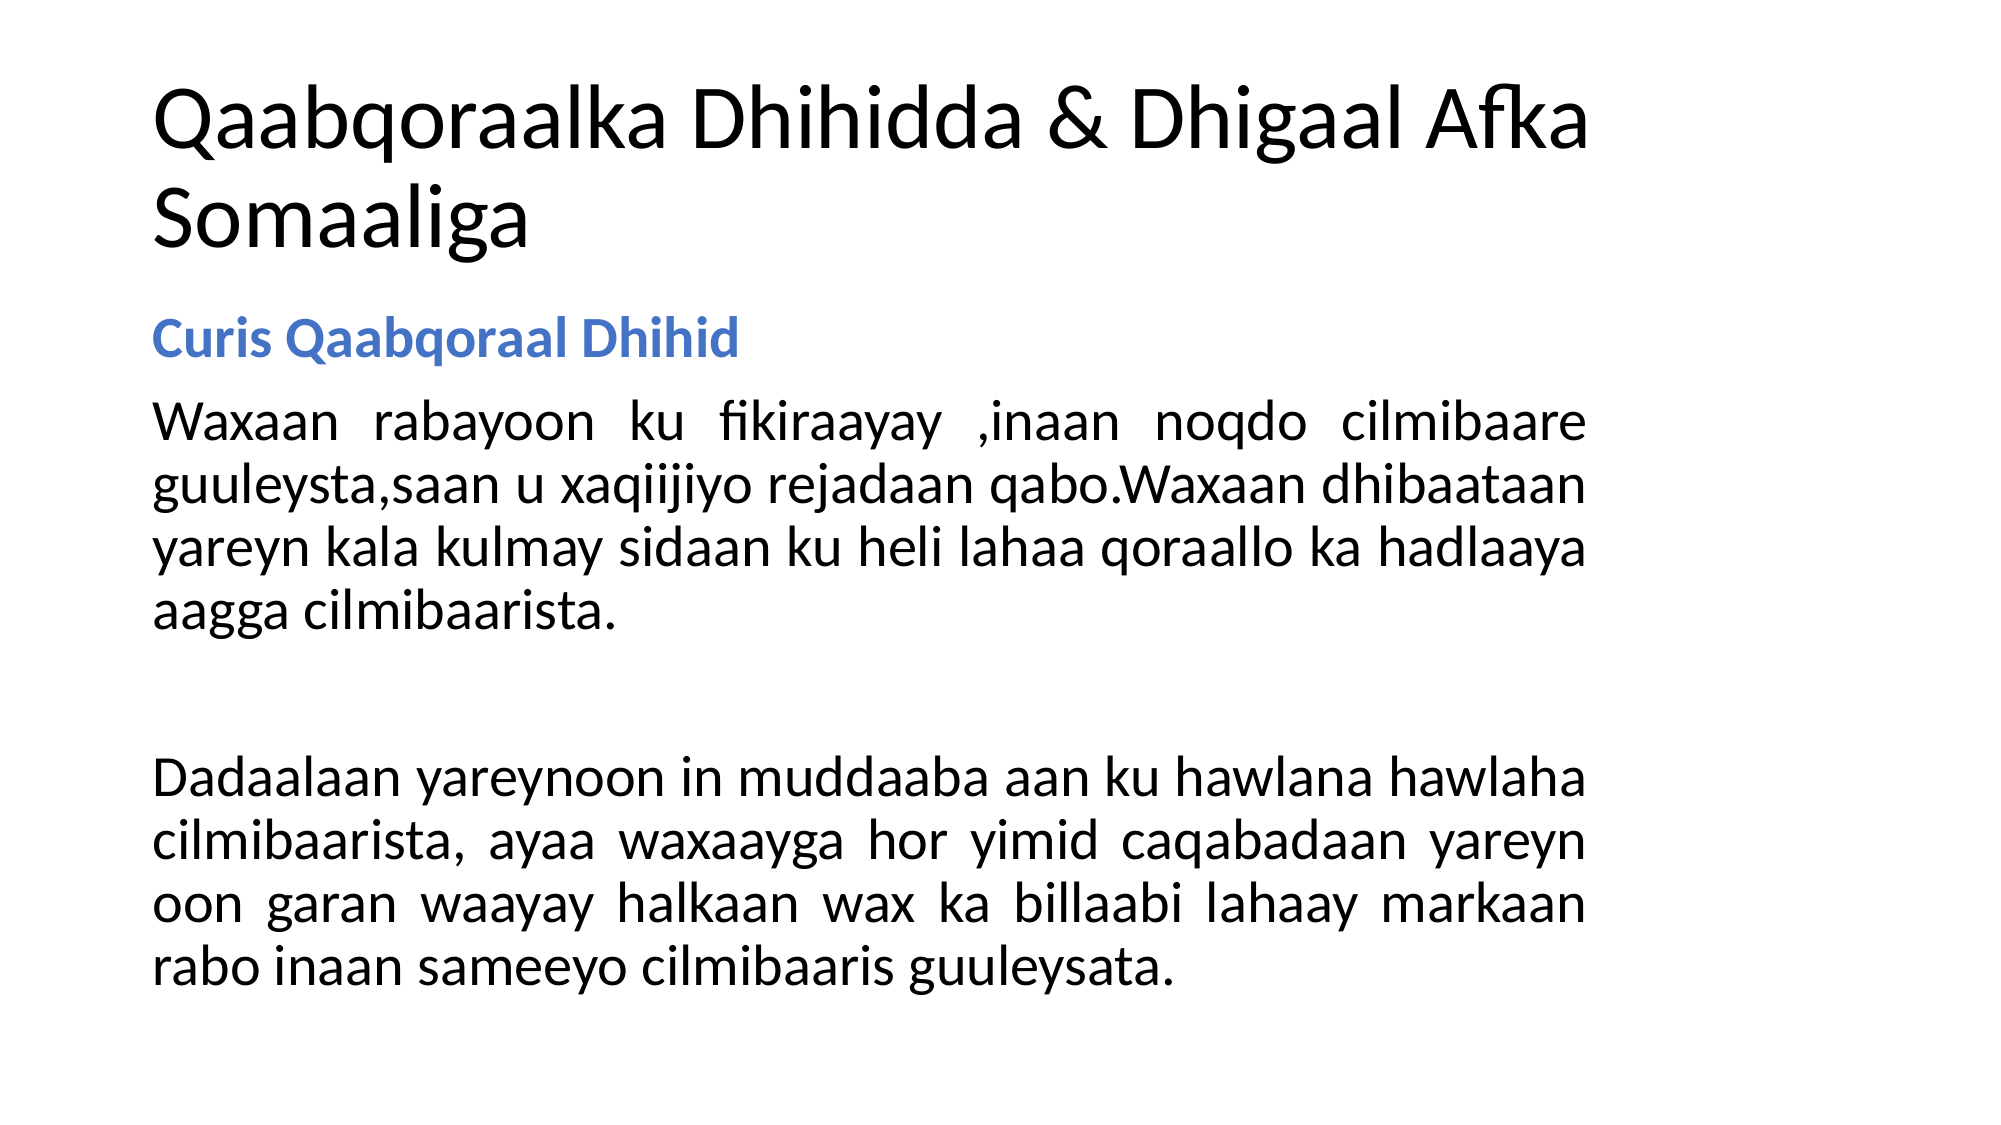

# Qaabqoraalka Dhihidda & Dhigaal Afka Somaaliga
Curis Qaabqoraal Dhihid
Waxaan rabayoon ku fikiraayay ,inaan noqdo cilmibaare guuleysta,saan u xaqiijiyo rejadaan qabo.Waxaan dhibaataan yareyn kala kulmay sidaan ku heli lahaa qoraallo ka hadlaaya aagga cilmibaarista.

Dadaalaan yareynoon in muddaaba aan ku hawlana hawlaha cilmibaarista, ayaa waxaayga hor yimid caqabadaan yareyn oon garan waayay halkaan wax ka billaabi lahaay markaan rabo inaan sameeyo cilmibaaris guuleysata.